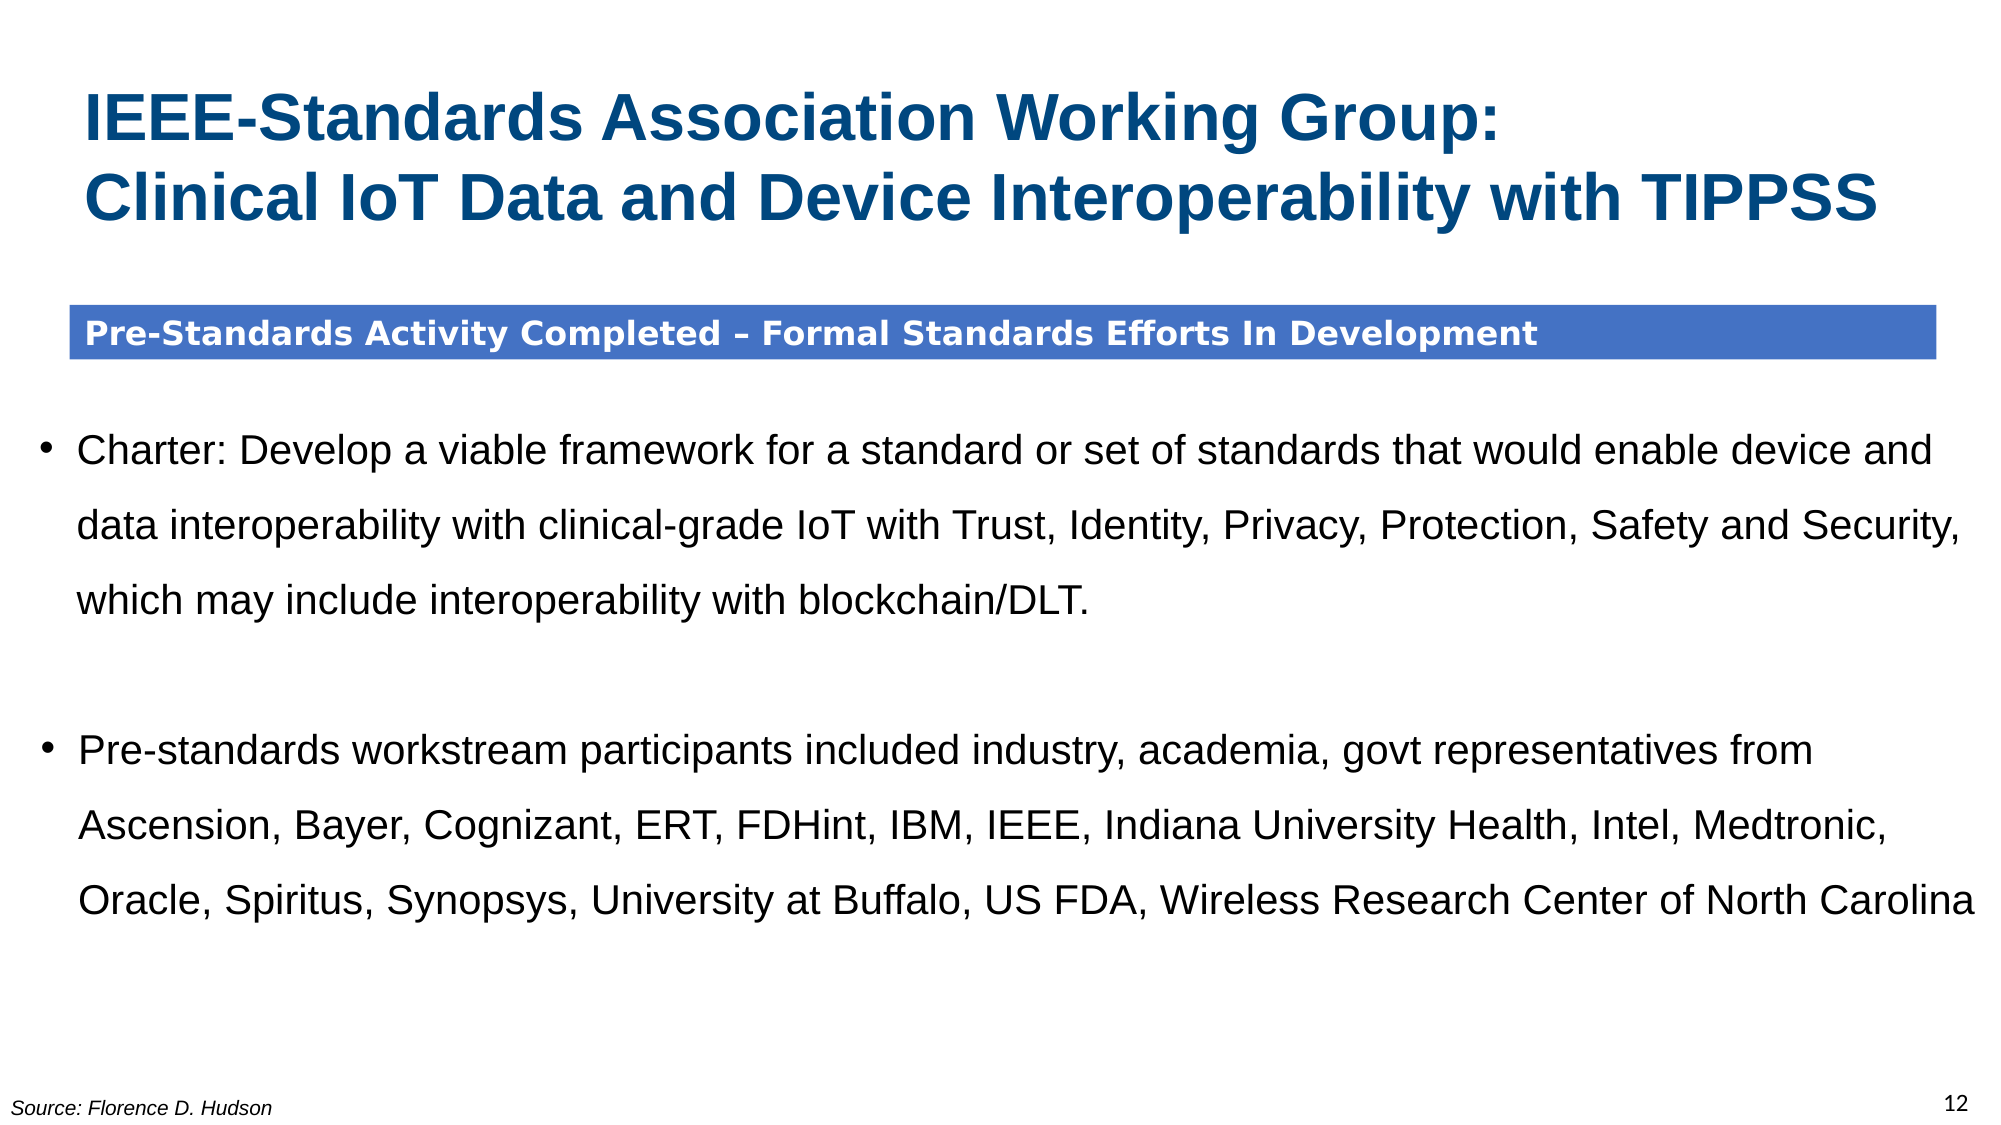

# IEEE-Standards Association Working Group: Clinical IoT Data and Device Interoperability with TIPPSS
Pre-Standards Activity Completed – Formal Standards Efforts In Development
Charter: Develop a viable framework for a standard or set of standards that would enable device and  data interoperability with clinical-grade IoT with Trust, Identity, Privacy, Protection, Safety and Security, which may include interoperability with blockchain/DLT.

Pre-standards workstream participants included industry, academia, govt representatives from Ascension, Bayer, Cognizant, ERT, FDHint, IBM, IEEE, Indiana University Health, Intel, Medtronic, Oracle, Spiritus, Synopsys, University at Buffalo, US FDA, Wireless Research Center of North Carolina
12
Source: Florence D. Hudson